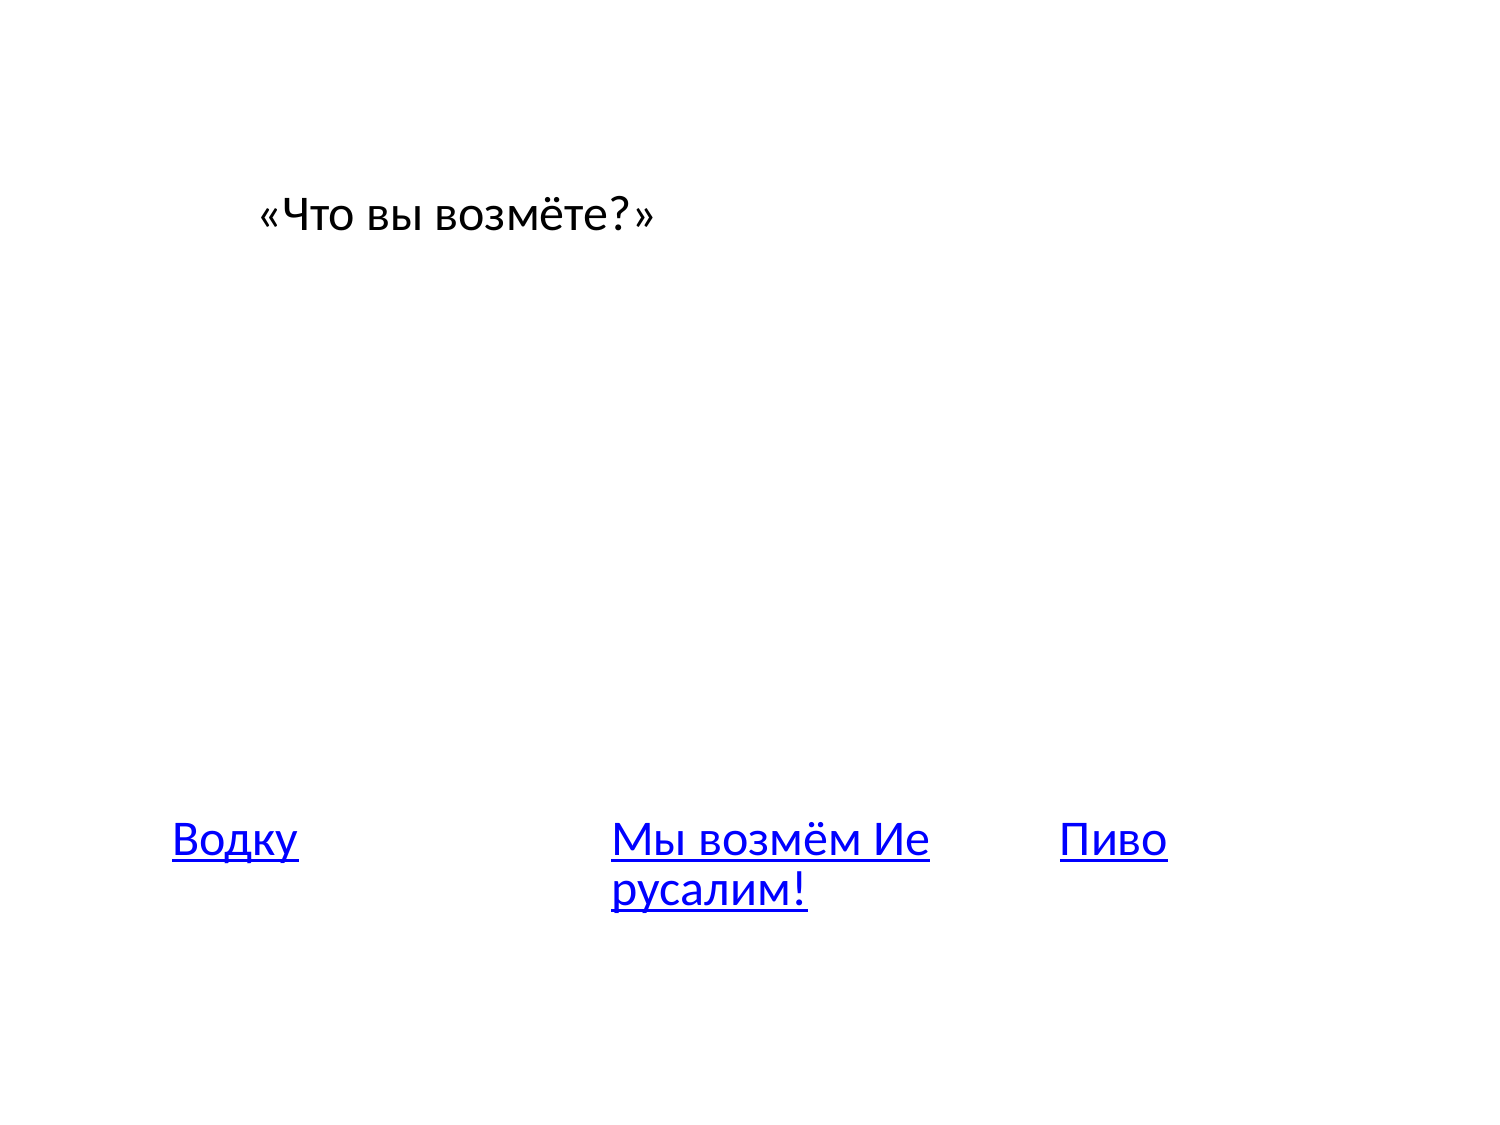

«Что вы возмёте?»
Водку
Мы возмём Иерусалим!
Пиво